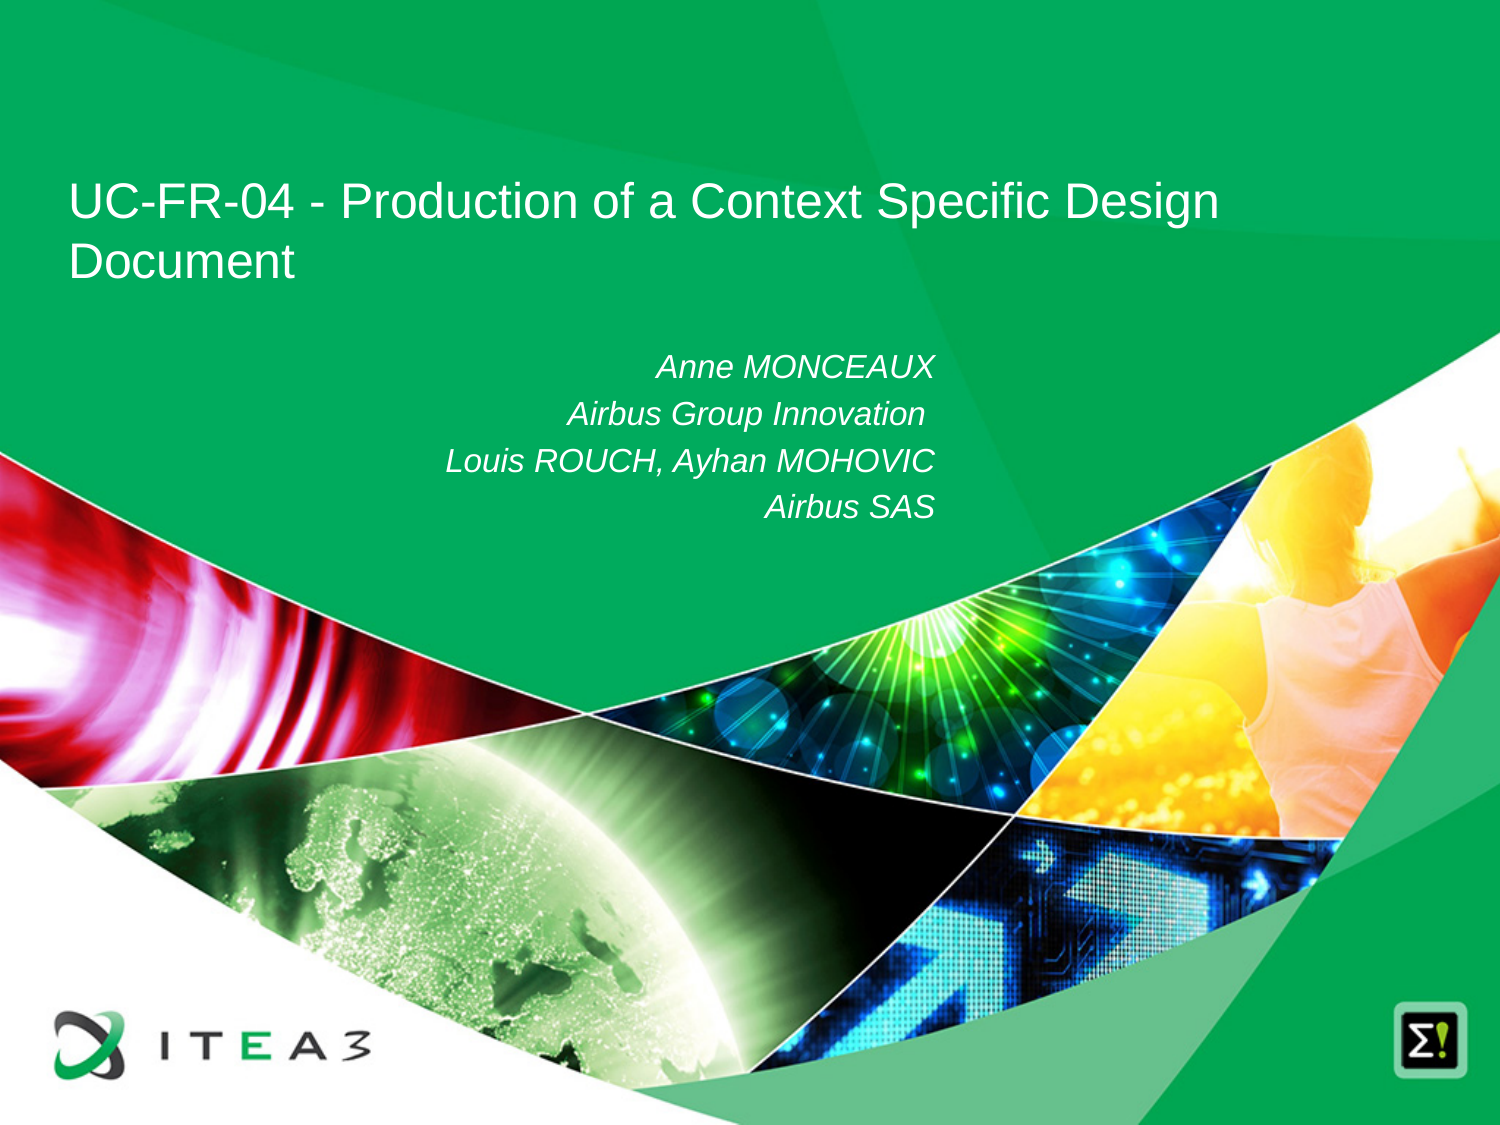

UC-FR-04 - Production of a Context Specific Design Document
Anne MONCEAUX
Airbus Group Innovation
Louis ROUCH, Ayhan MOHOVIC
Airbus SAS